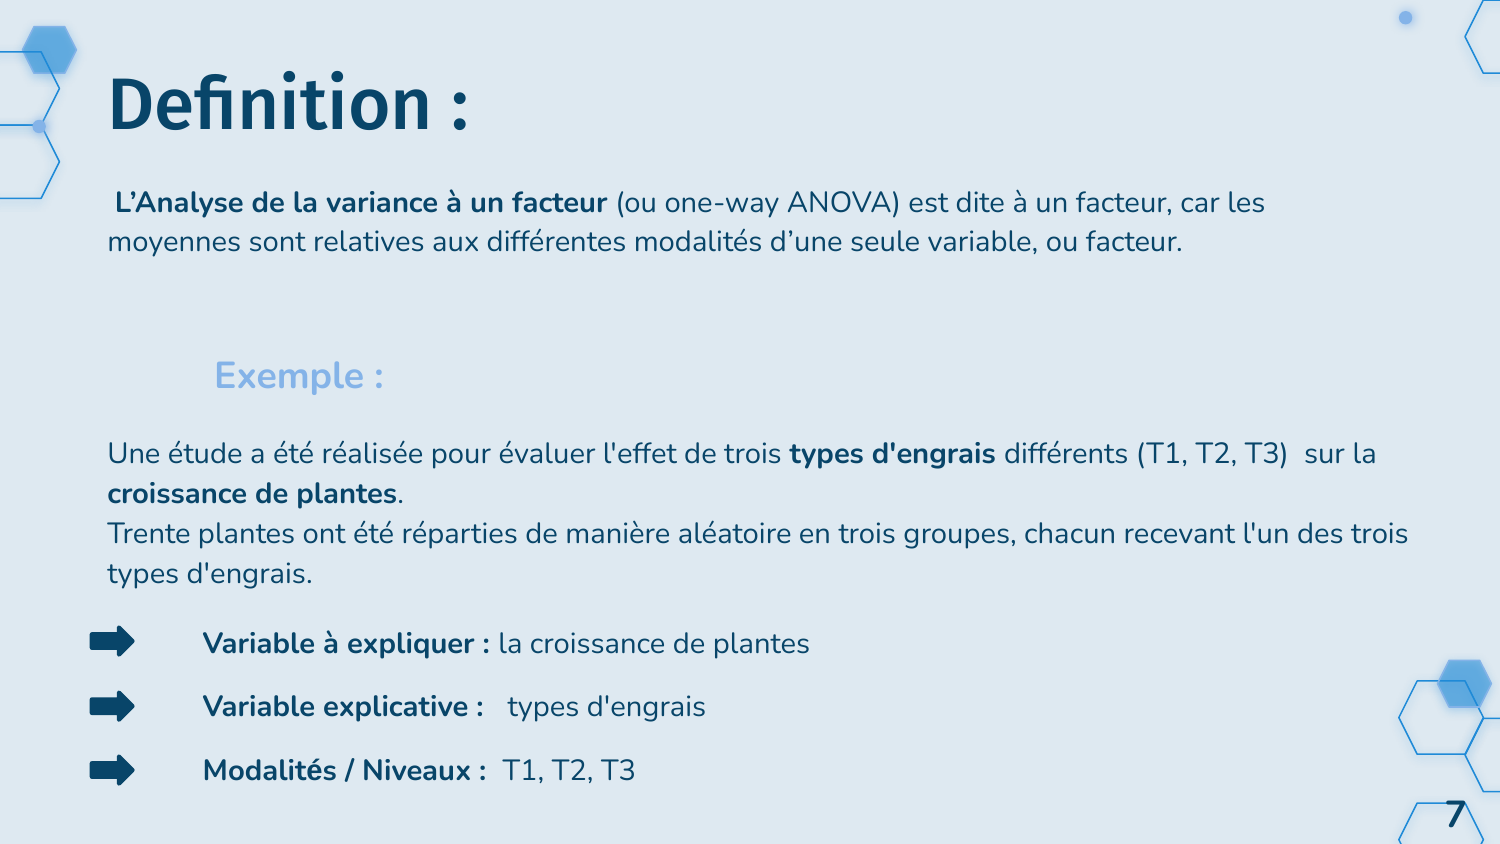

# Definition :
 L’Analyse de la variance à un facteur (ou one-way ANOVA) est dite à un facteur, car les moyennes sont relatives aux différentes modalités d’une seule variable, ou facteur.

Exemple :
Une étude a été réalisée pour évaluer l'effet de trois types d'engrais différents (T1, T2, T3)  sur la croissance de plantes.
Trente plantes ont été réparties de manière aléatoire en trois groupes, chacun recevant l'un des trois types d'engrais.

Variable à expliquer : la croissance de plantes

Variable explicative :   types d'engrais

Modalités / Niveaux :  T1, T2, T3

7